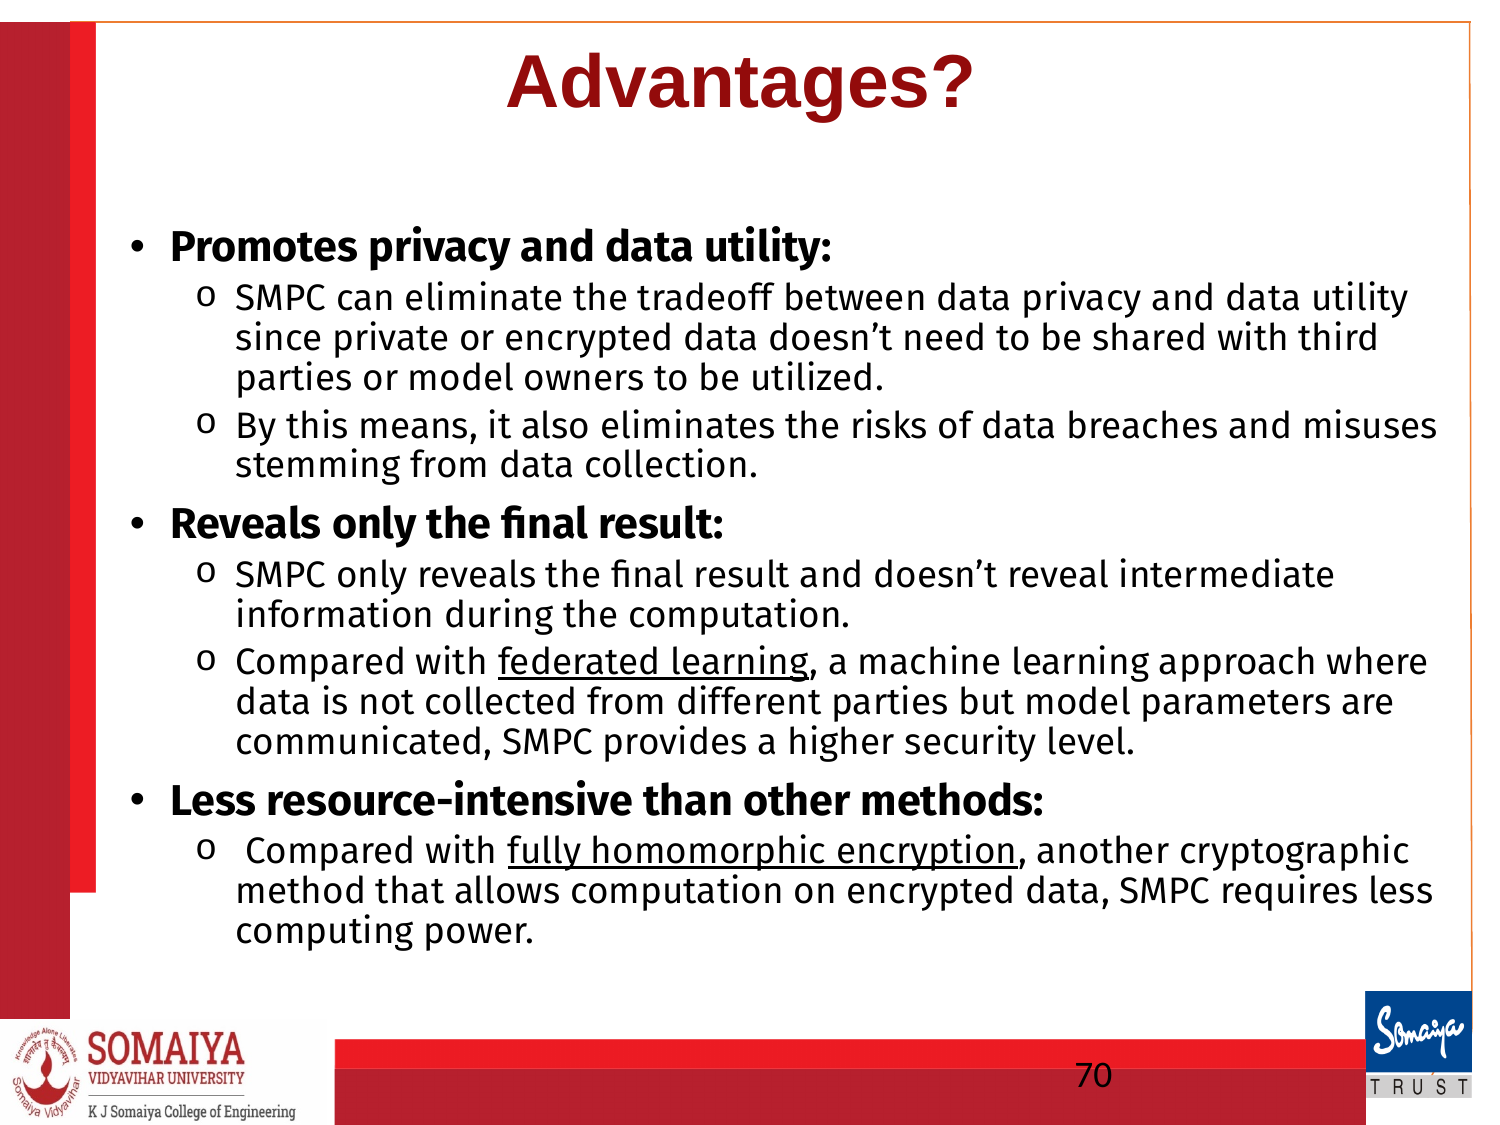

# Advantages?
Promotes privacy and data utility:
SMPC can eliminate the tradeoff between data privacy and data utility since private or encrypted data doesn’t need to be shared with third parties or model owners to be utilized.
By this means, it also eliminates the risks of data breaches and misuses stemming from data collection.
Reveals only the final result:
SMPC only reveals the final result and doesn’t reveal intermediate information during the computation.
Compared with federated learning, a machine learning approach where data is not collected from different parties but model parameters are communicated, SMPC provides a higher security level.
Less resource-intensive than other methods:
 Compared with fully homomorphic encryption, another cryptographic method that allows computation on encrypted data, SMPC requires less computing power.

70